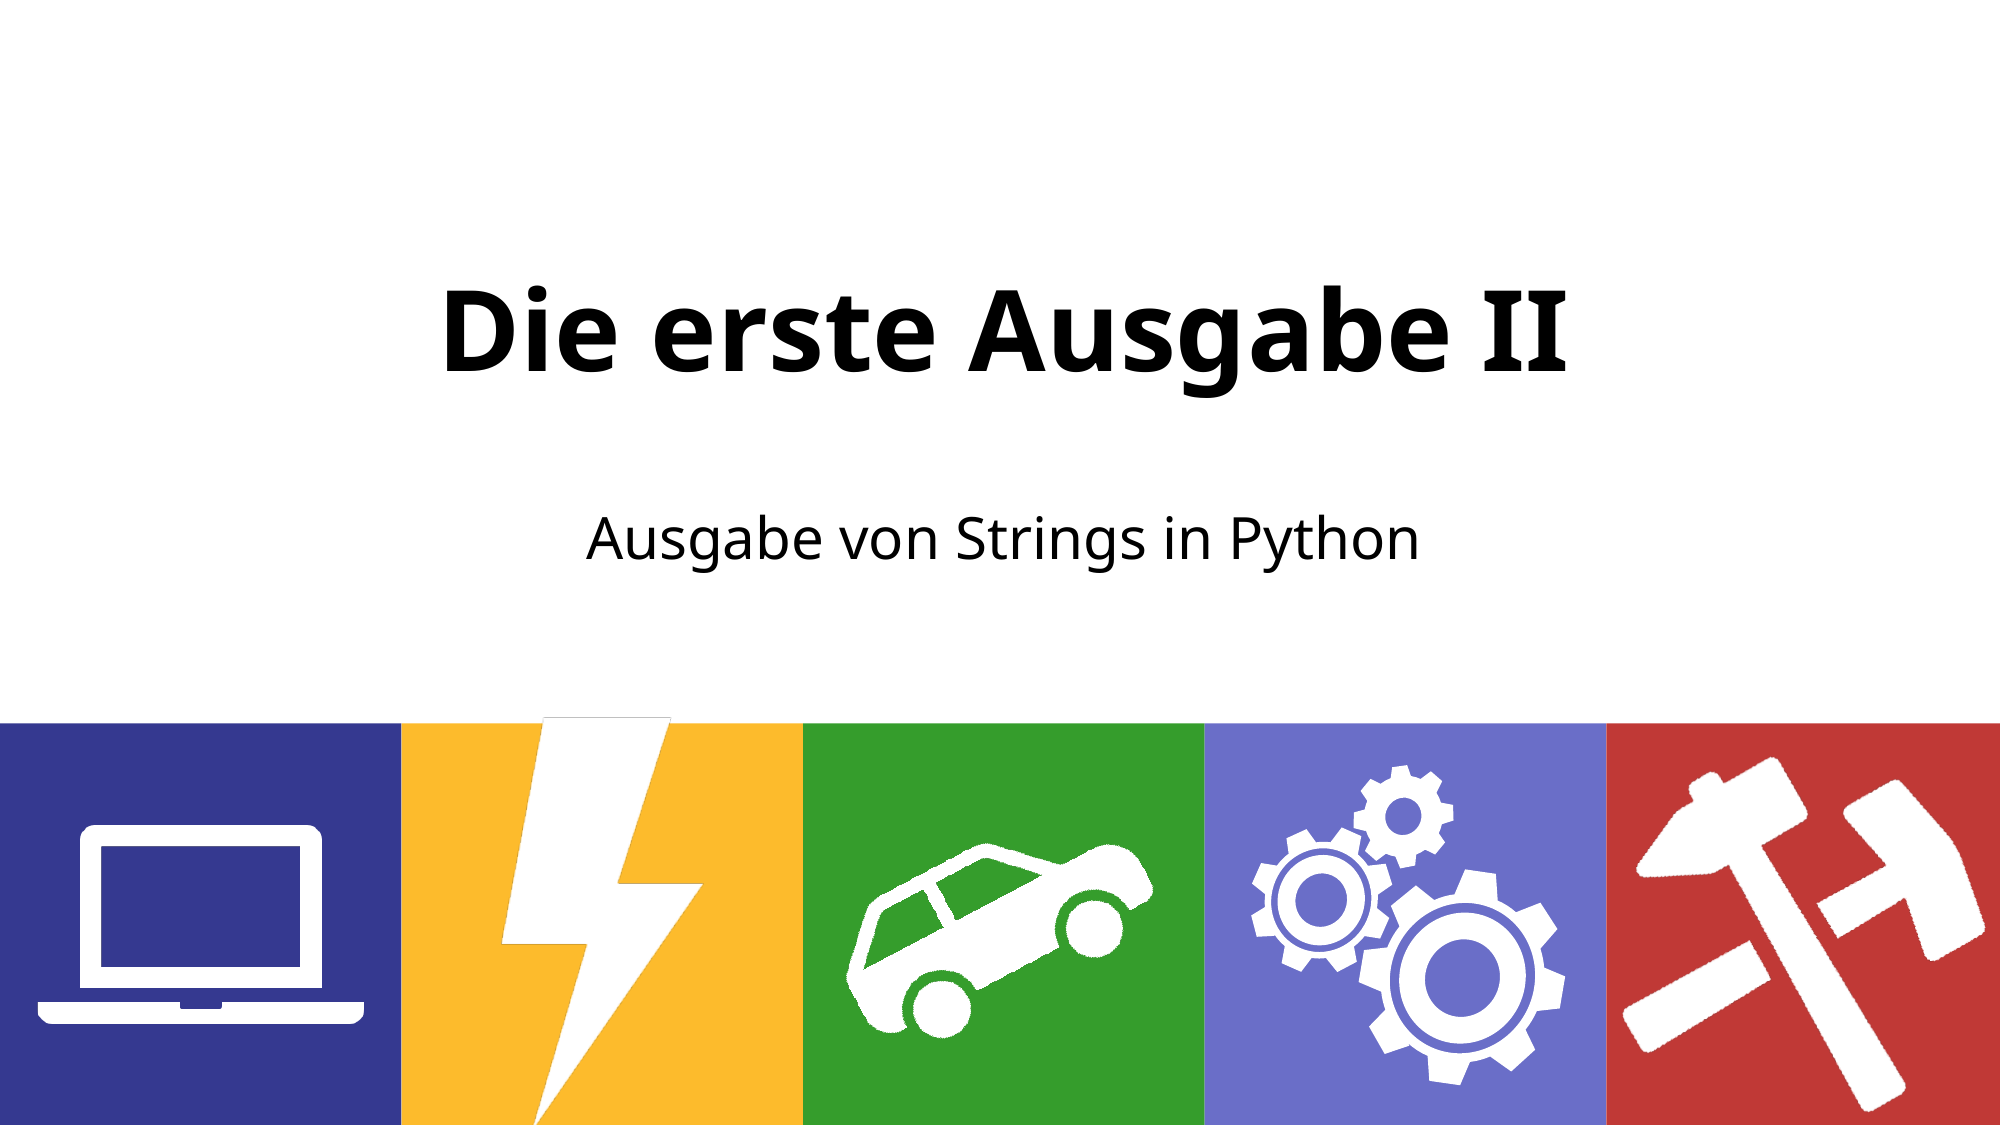

# Die erste Ausgabe II
Ausgabe von Strings in Python